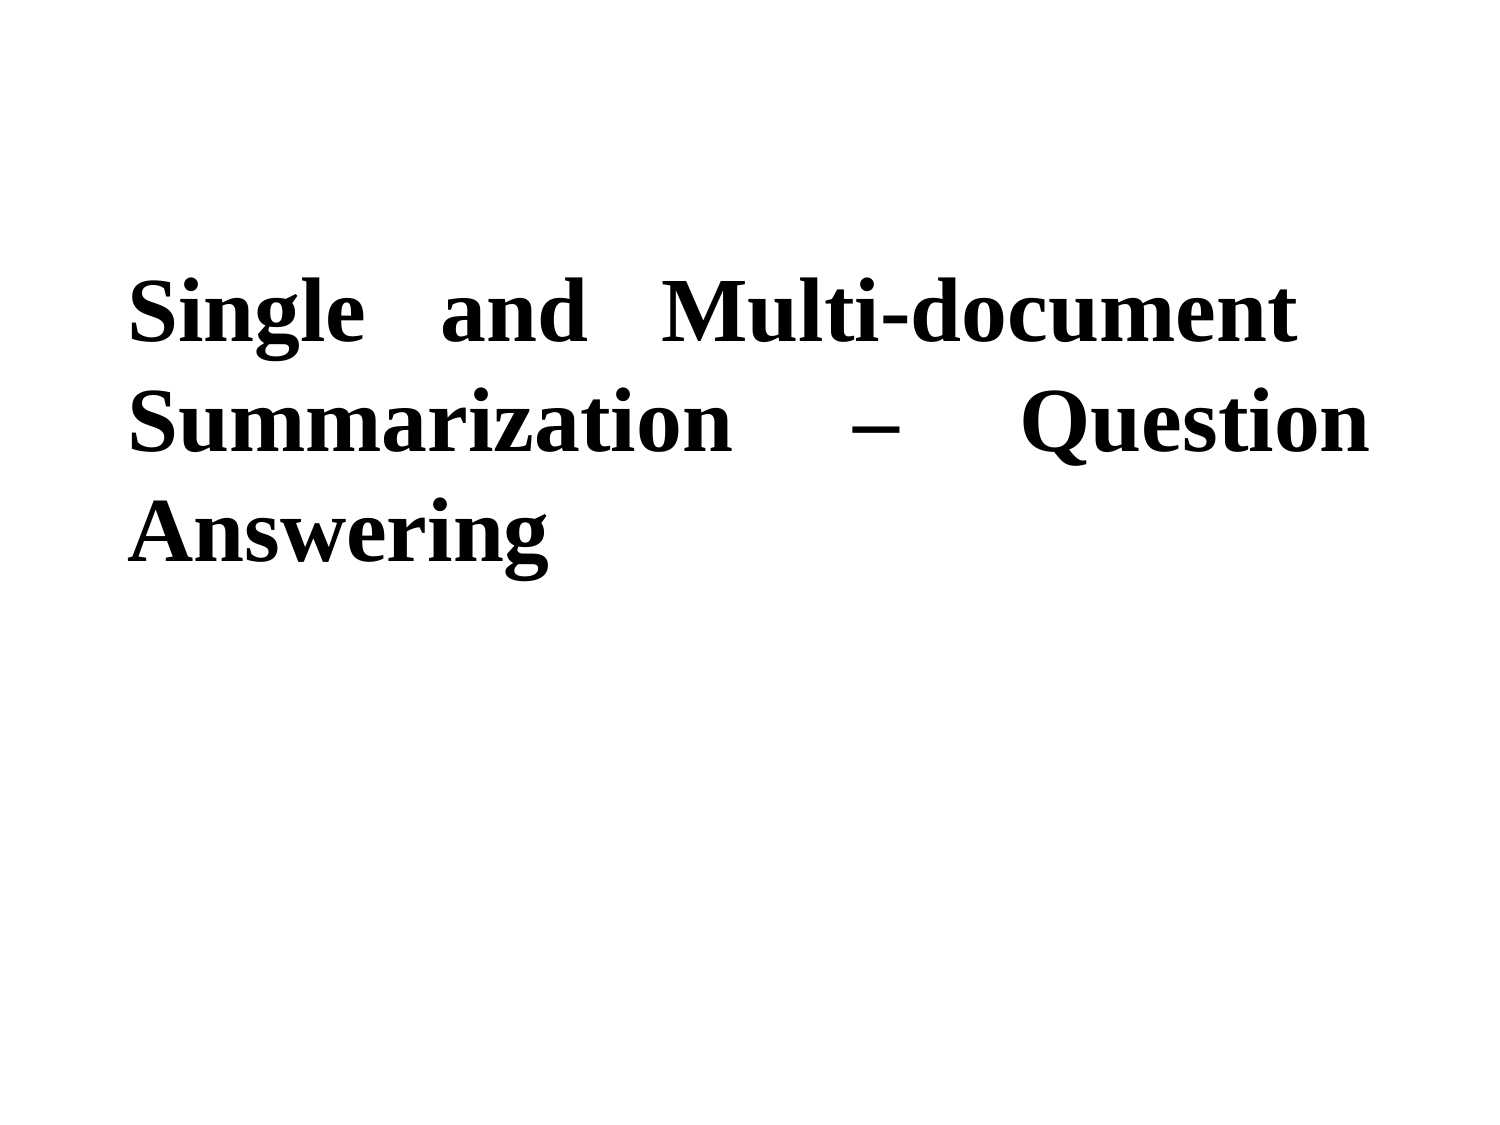

# Single and Multi-document Summarization – Question Answering